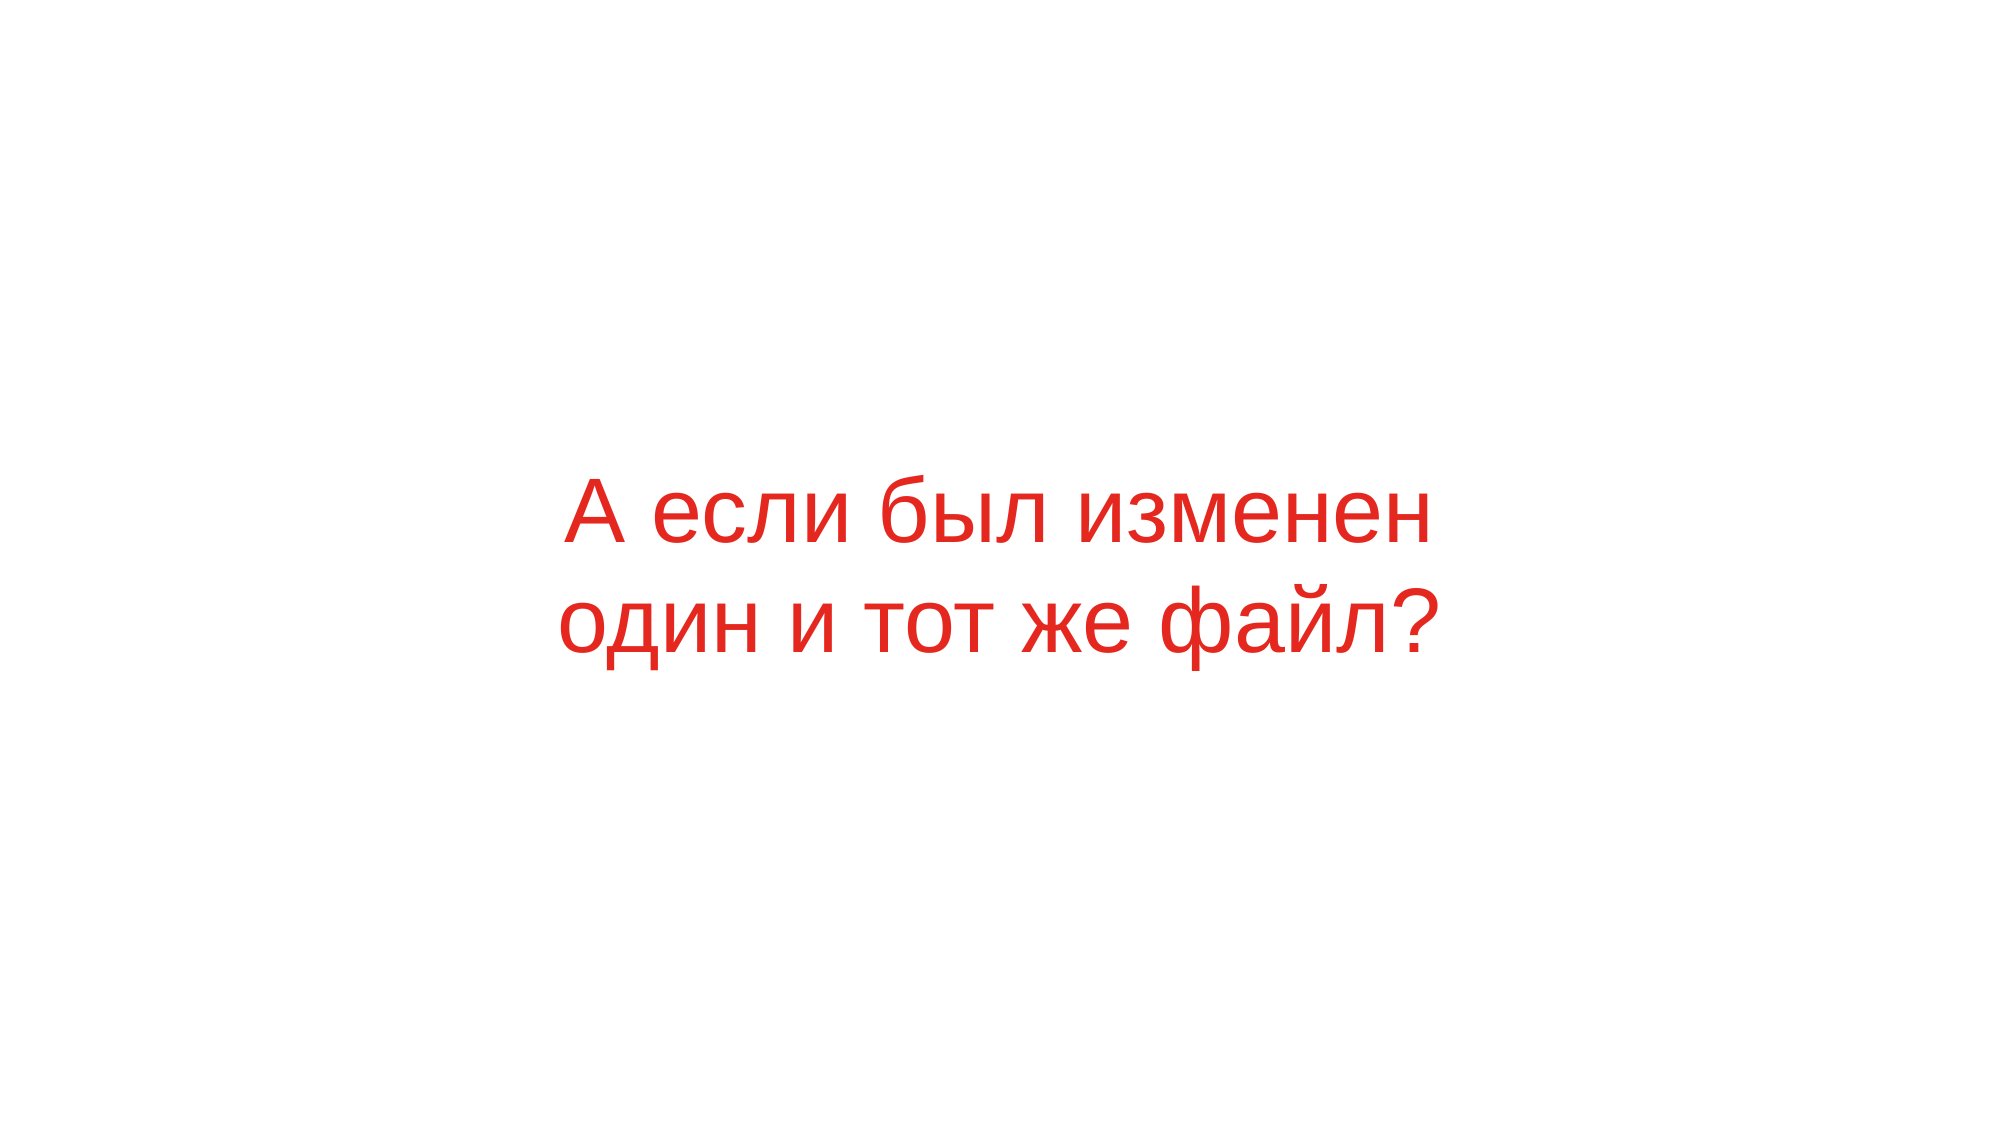

# А если был изменен один и тот же файл?